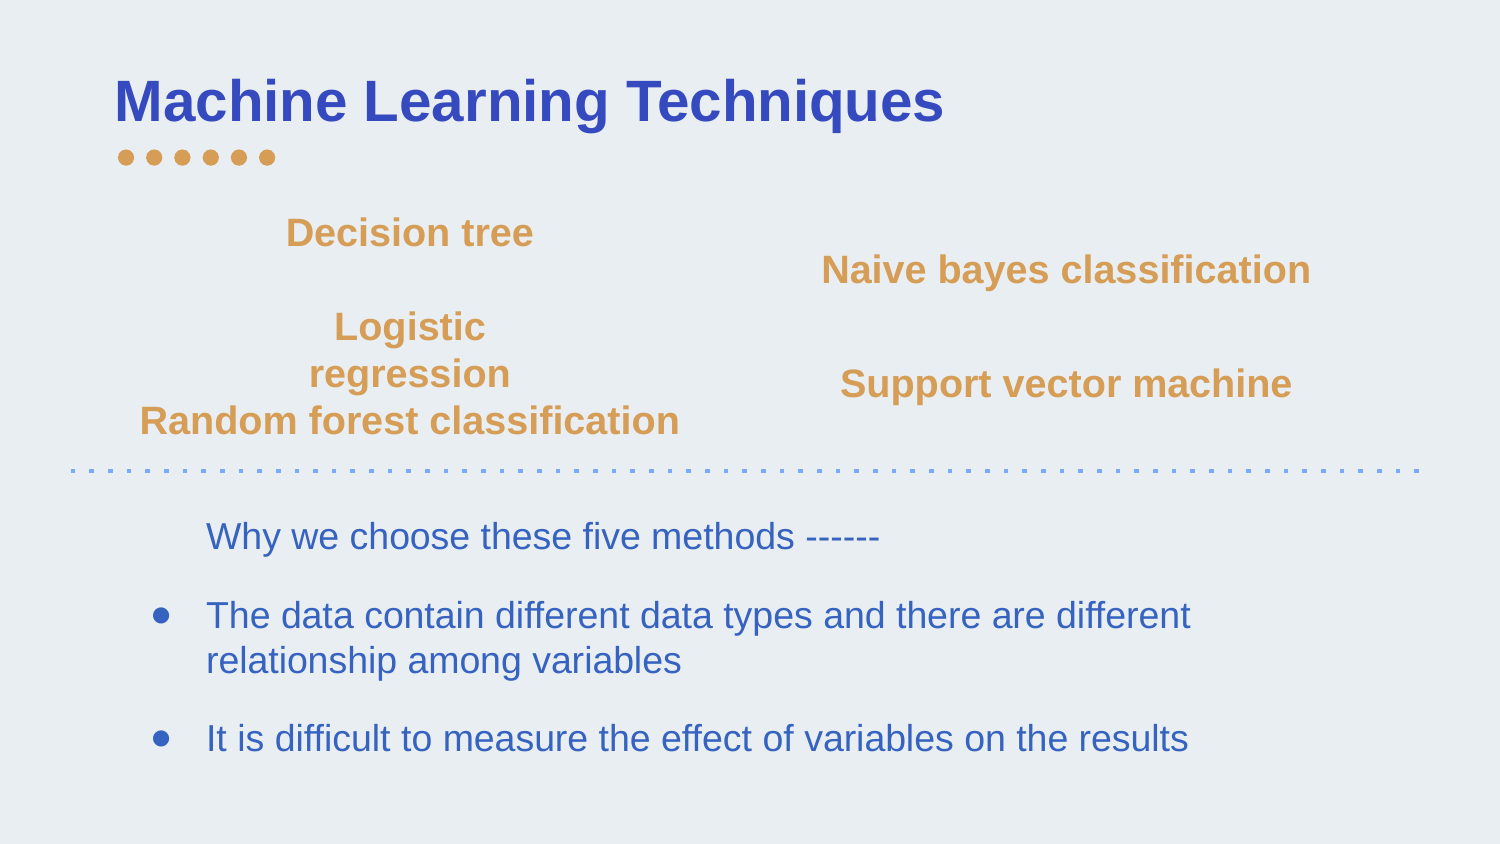

# Machine Learning Techniques

Decision tree
Naive bayes classification
Logistic regression
Support vector machine
Random forest classification

Why we choose these five methods ------
The data contain different data types and there are different relationship among variables
It is difficult to measure the effect of variables on the results